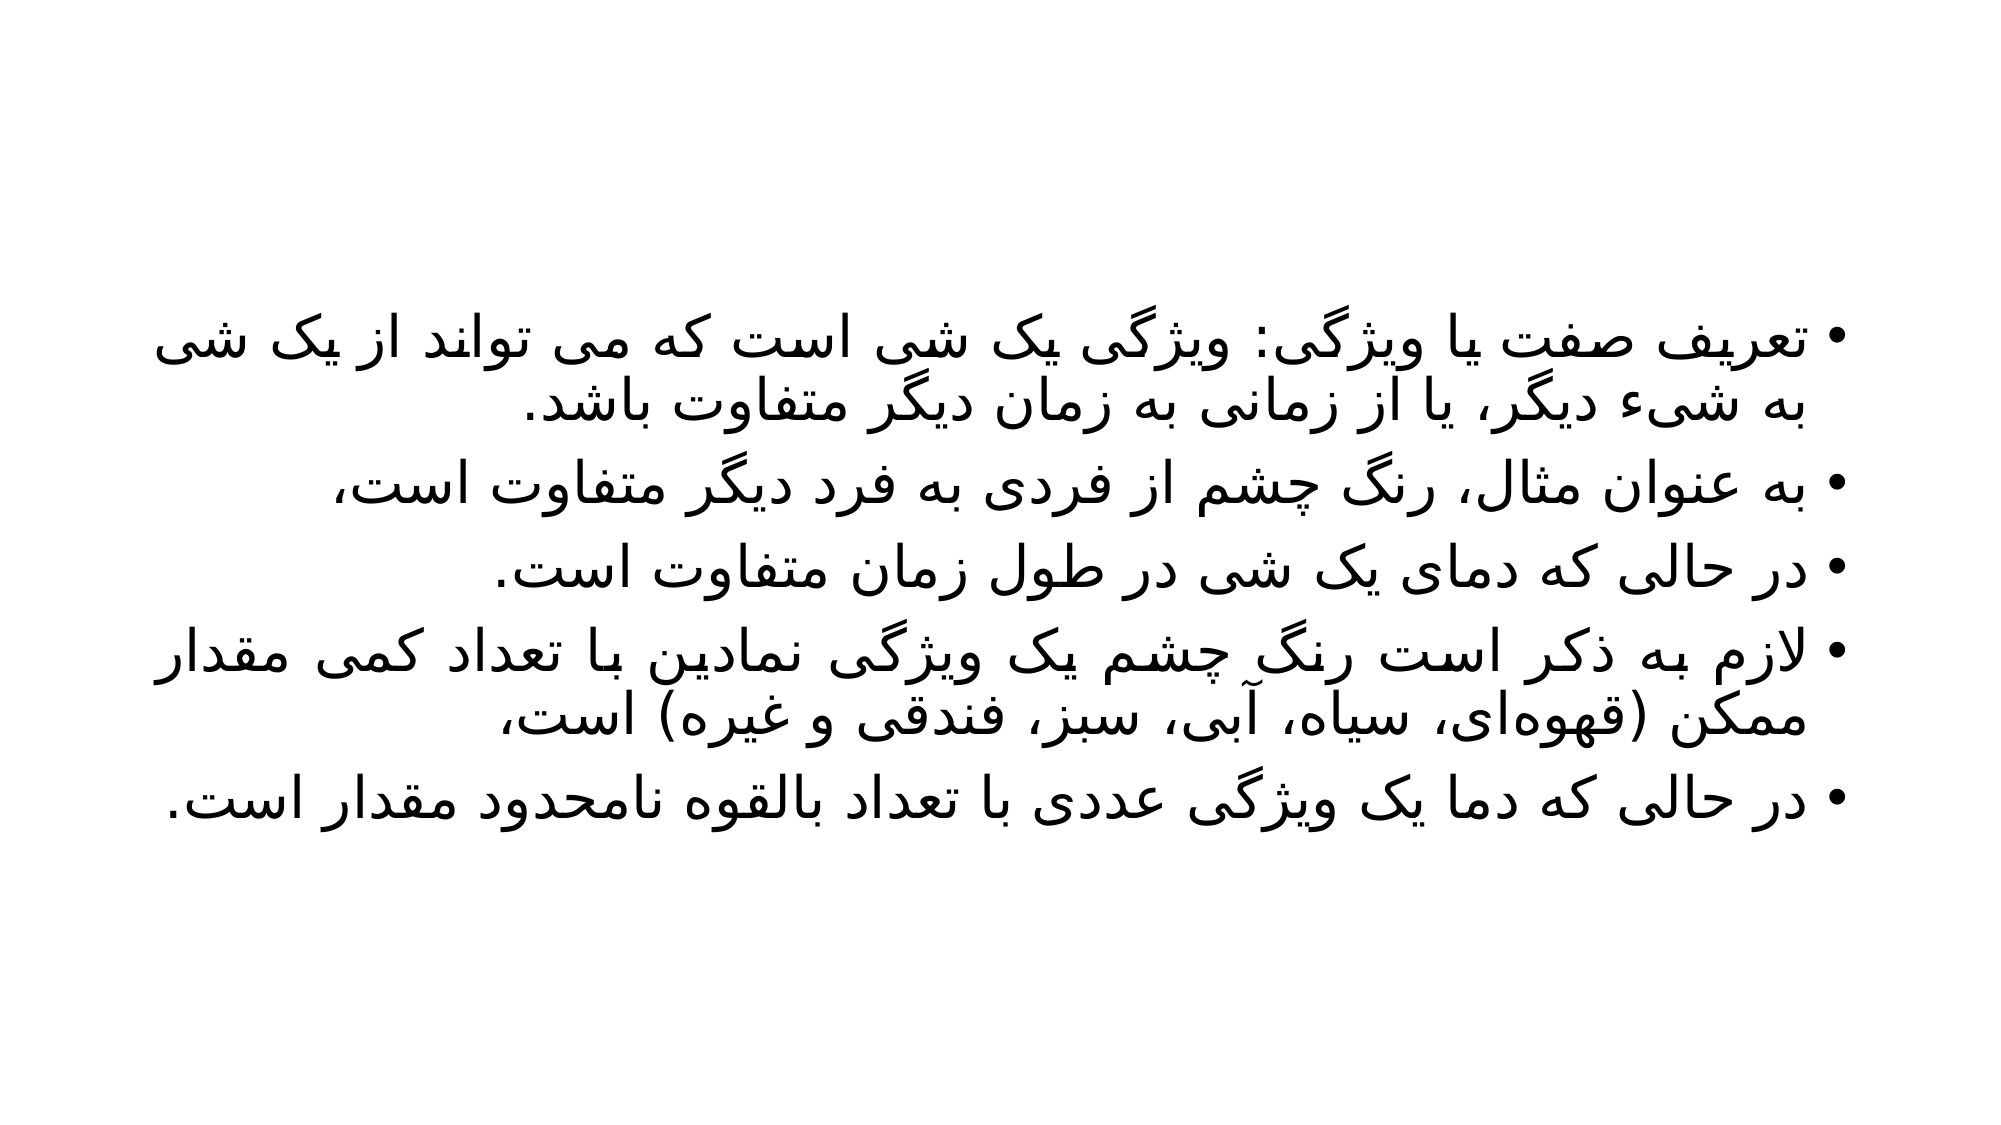

#
تعریف صفت یا ویژگی: ویژگی یک شی است که می تواند از یک شی به شیء دیگر، یا از زمانی به زمان دیگر متفاوت باشد.
به عنوان مثال، رنگ چشم از فردی به فرد دیگر متفاوت است،
در حالی که دمای یک شی در طول زمان متفاوت است.
لازم به ذکر است رنگ چشم یک ویژگی نمادین با تعداد کمی مقدار ممکن (قهوه‌ای، سیاه، آبی، سبز، فندقی و غیره) است،
در حالی که دما یک ویژگی عددی با تعداد بالقوه نامحدود مقدار است.